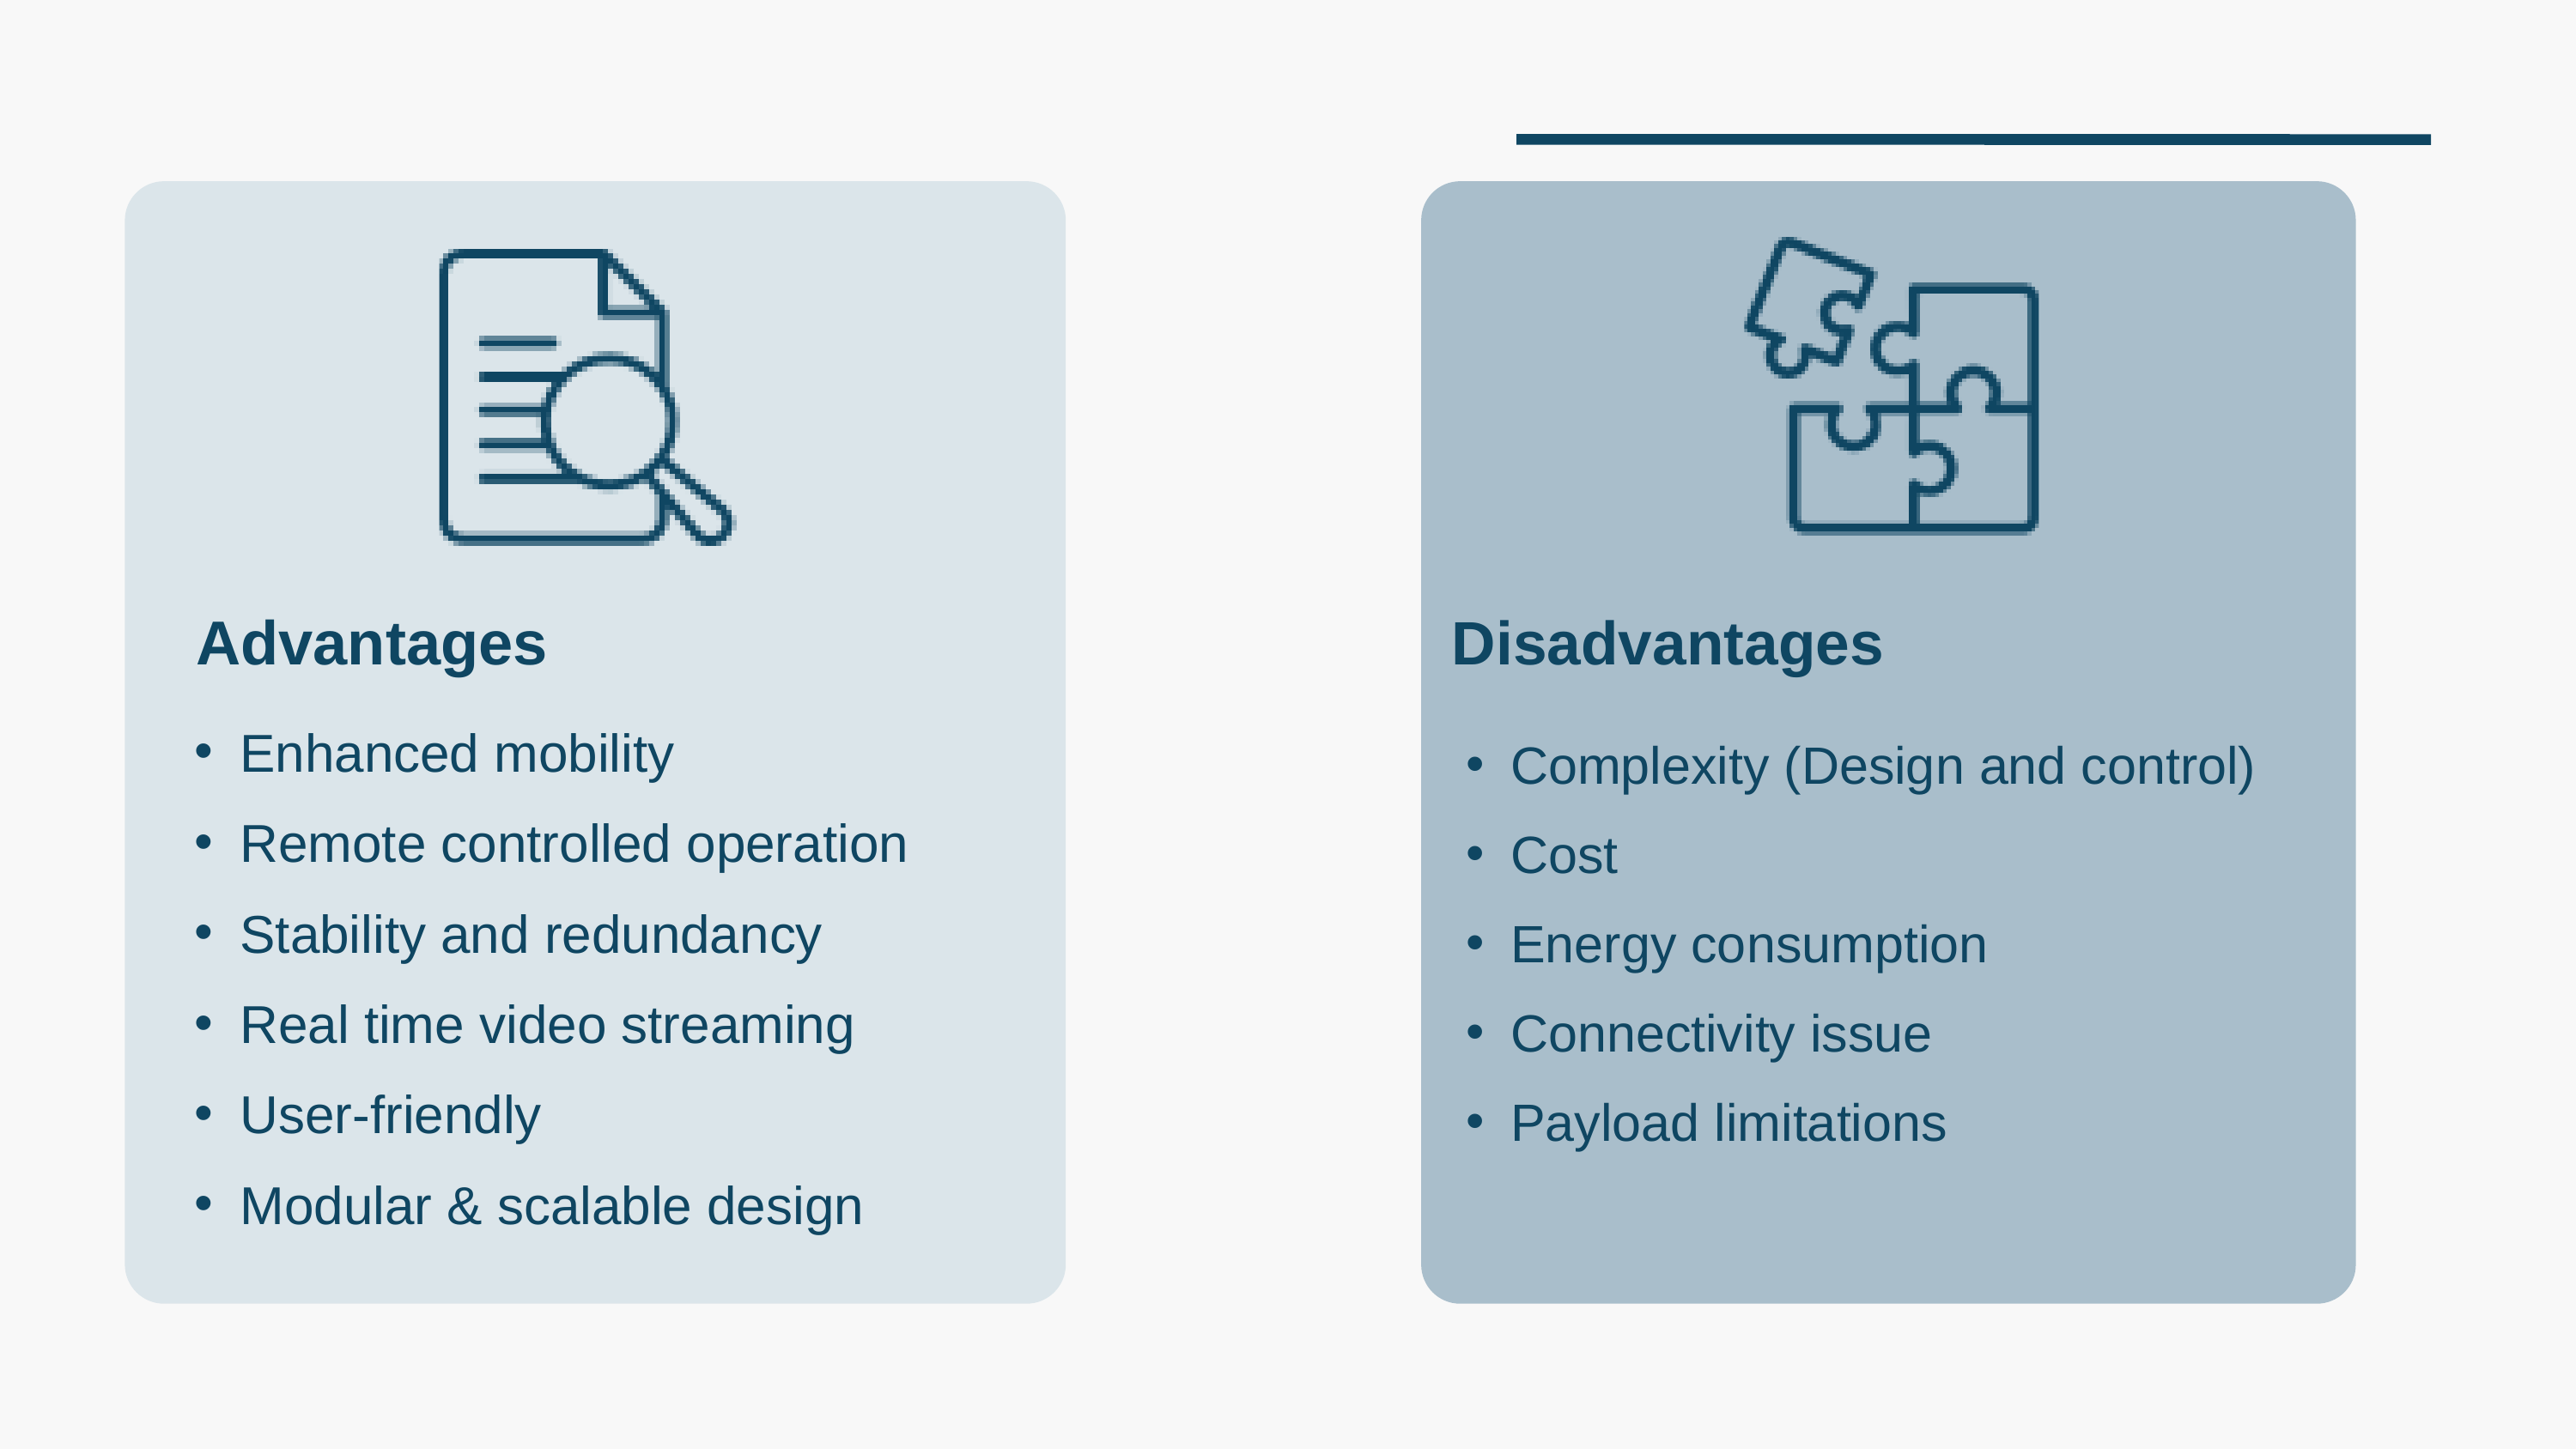

Advantages
Disadvantages
Enhanced mobility
Remote controlled operation
Stability and redundancy
Real time video streaming
User-friendly
Modular & scalable design
Complexity (Design and control)
Cost
Energy consumption
Connectivity issue
Payload limitations